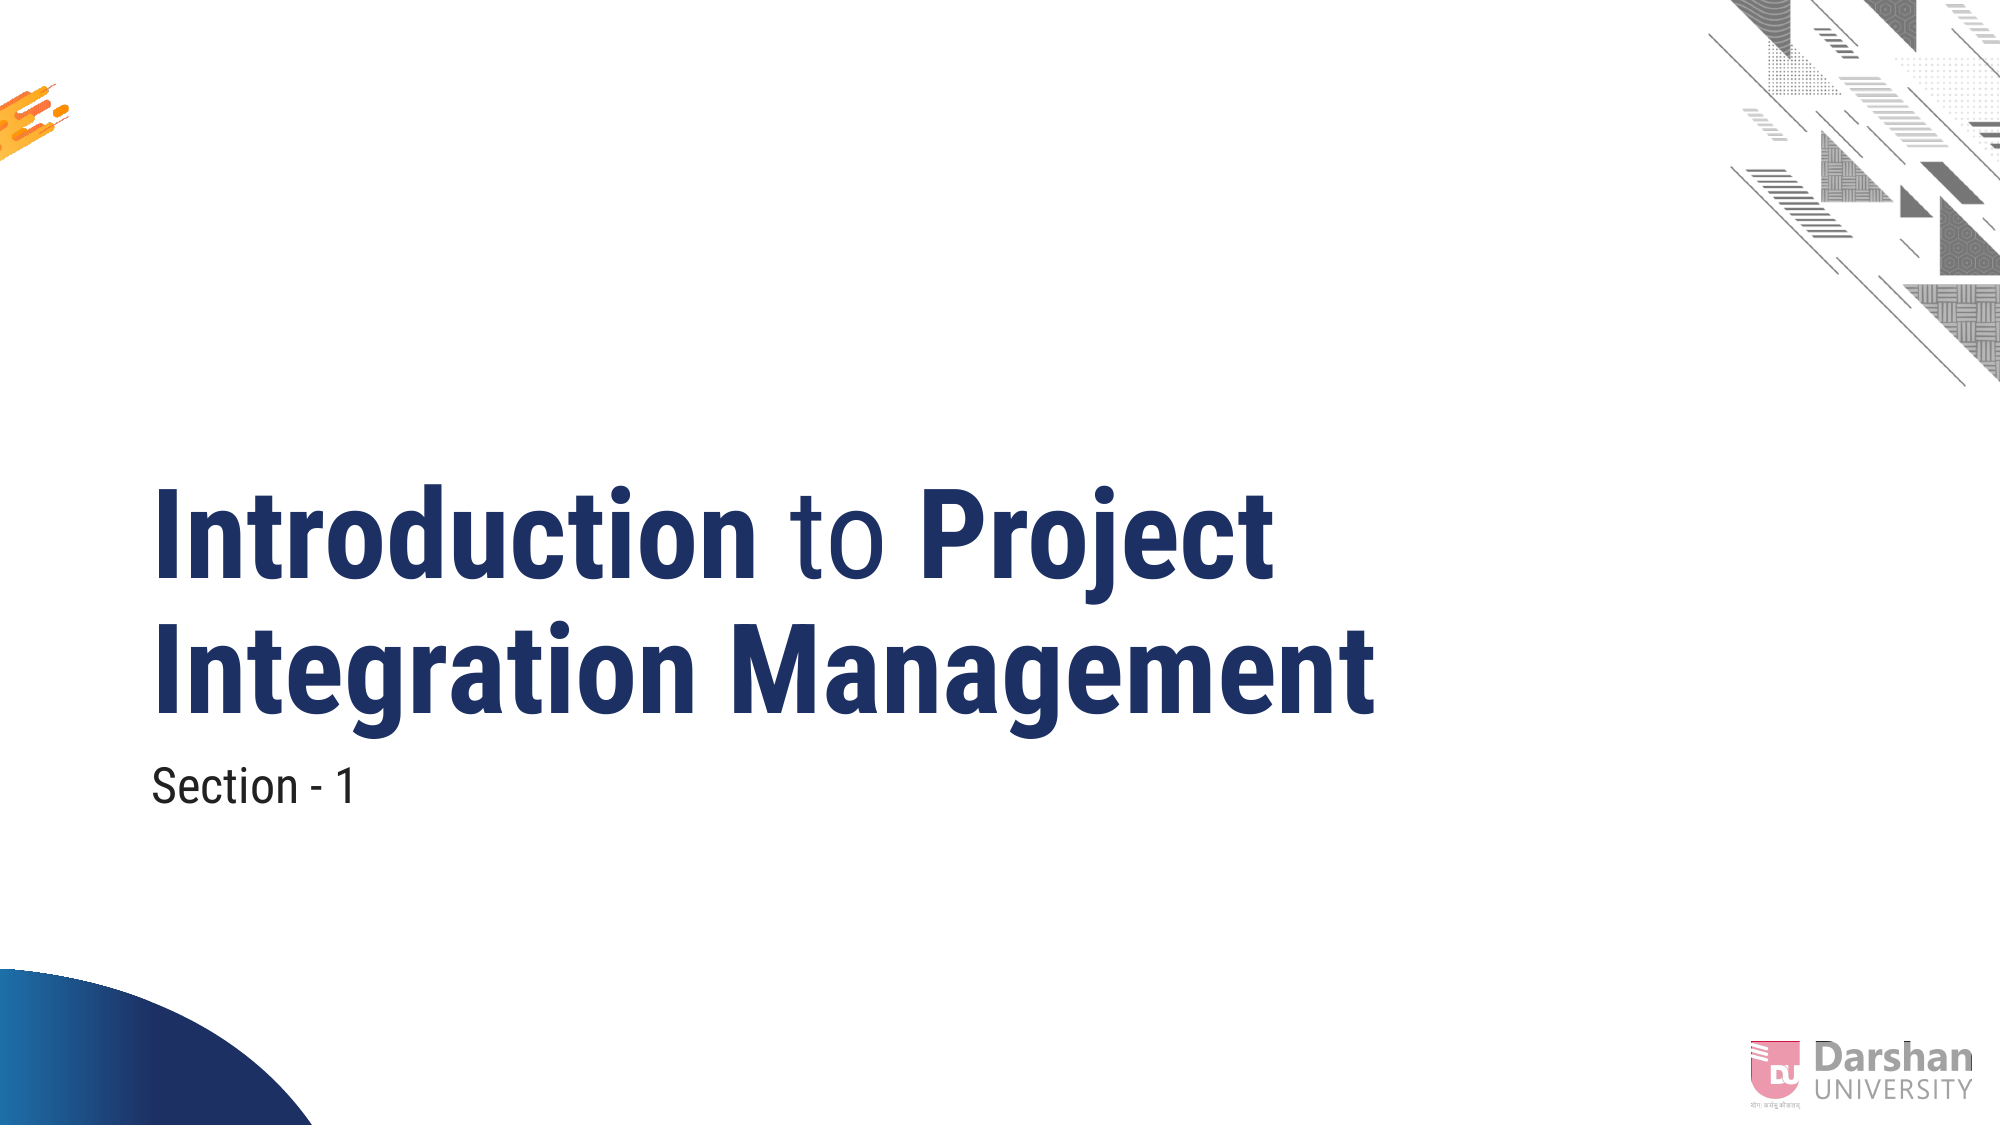

# Introduction to Project Integration Management
Section - 1